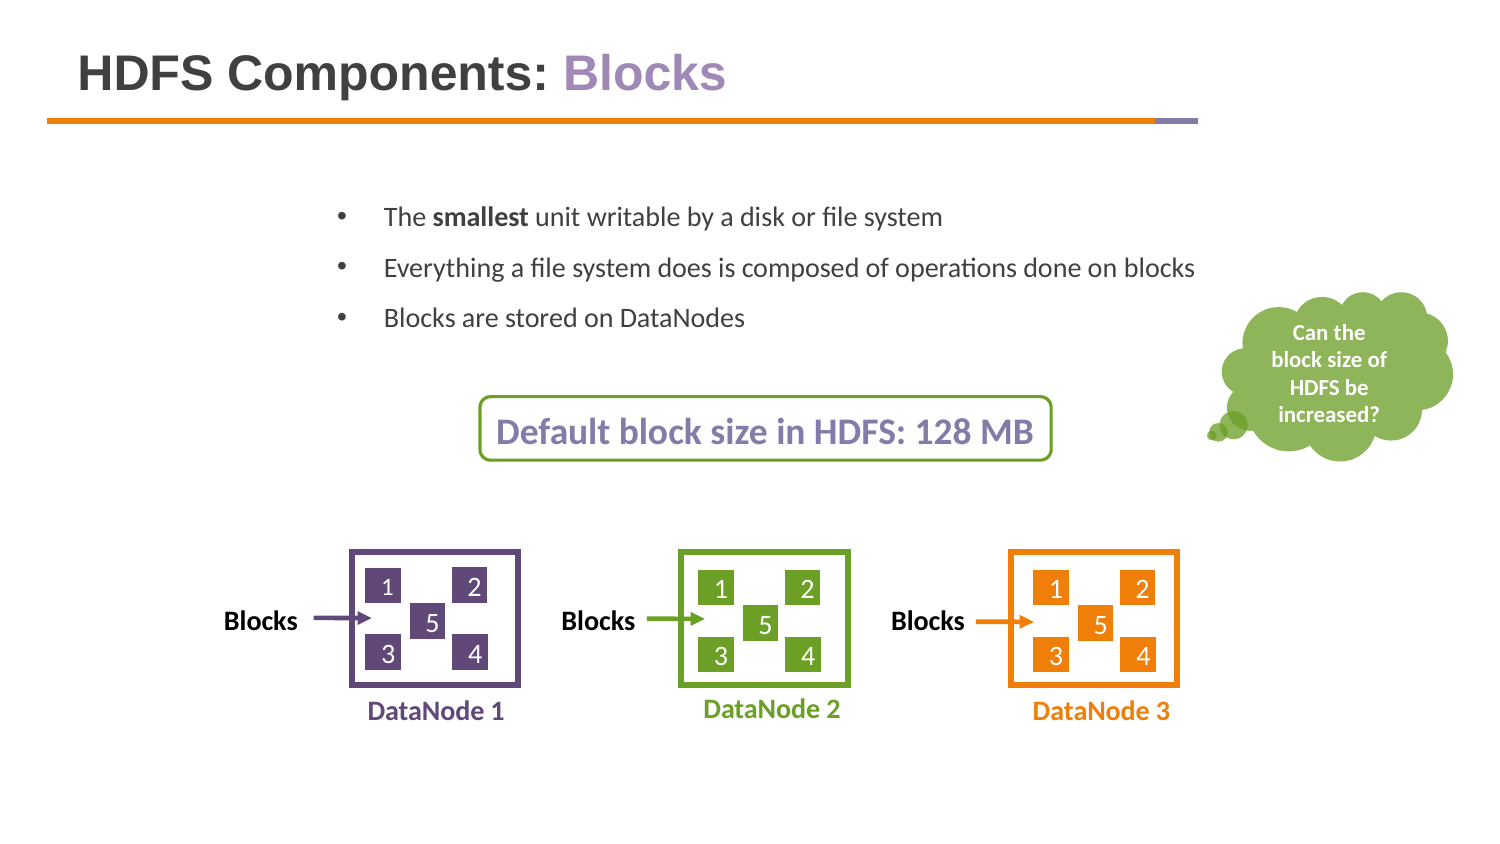

HDFS Components: Blocks
The smallest unit writable by a disk or ﬁle system
Everything a ﬁle system does is composed of operations done on blocks
Blocks are stored on DataNodes
Can the block size of HDFS be increased?

Default block size in HDFS: 128 MB

2
1
2
2
1
1
5
5
5
3
4
3
3
4
4
DataNode 2
DataNode 3
DataNode 1
Blocks
Blocks
Blocks